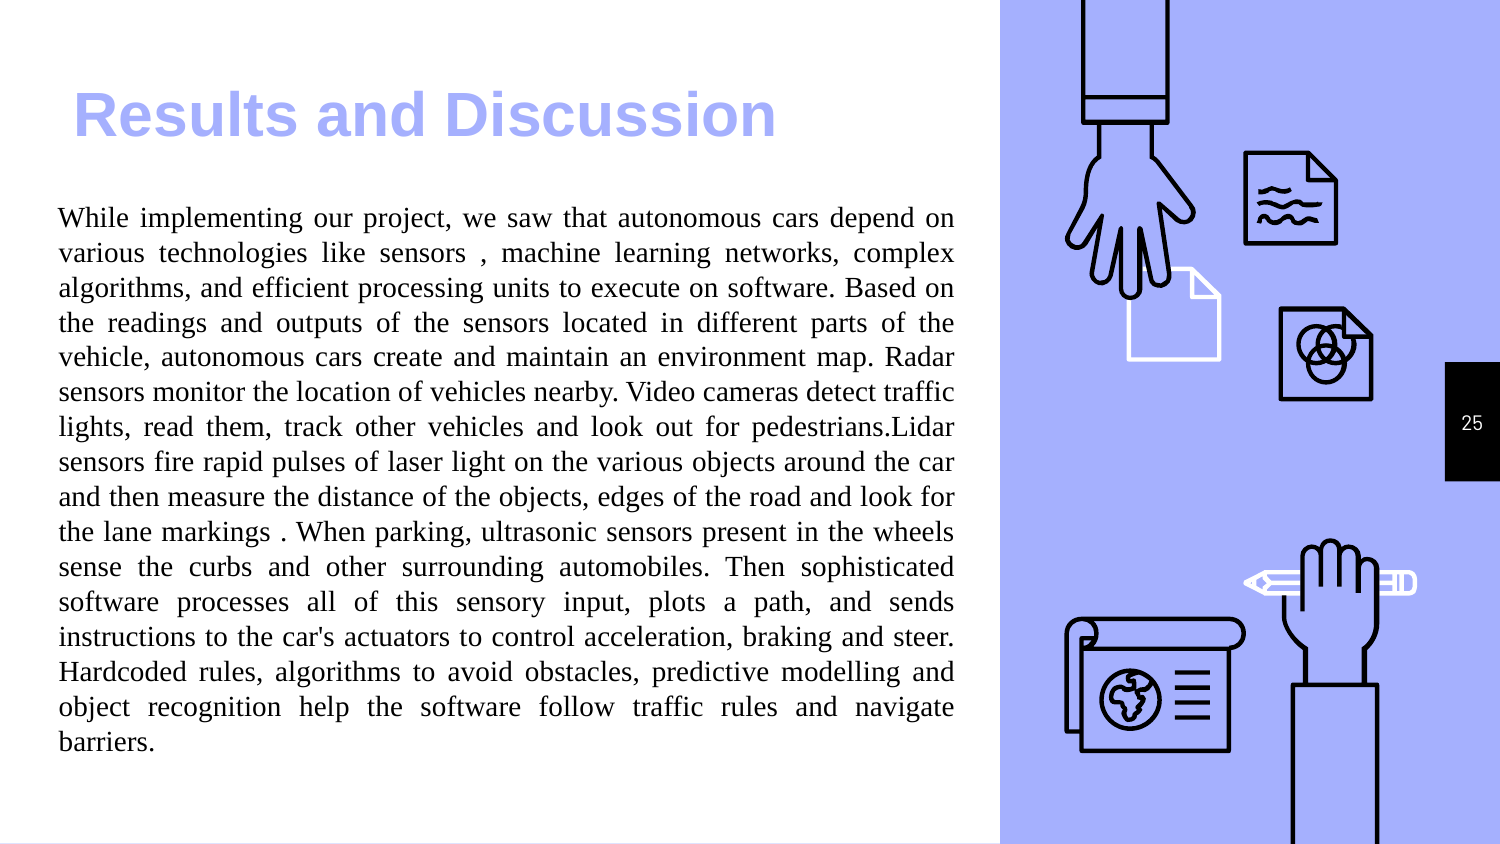

# Results and Discussion
While implementing our project, we saw that autonomous cars depend on various technologies like sensors , machine learning networks, complex algorithms, and efficient processing units to execute on software. Based on the readings and outputs of the sensors located in different parts of the vehicle, autonomous cars create and maintain an environment map. Radar sensors monitor the location of vehicles nearby. Video cameras detect traffic lights, read them, track other vehicles and look out for pedestrians.Lidar sensors fire rapid pulses of laser light on the various objects around the car and then measure the distance of the objects, edges of the road and look for the lane markings . When parking, ultrasonic sensors present in the wheels sense the curbs and other surrounding automobiles. Then sophisticated software processes all of this sensory input, plots a path, and sends instructions to the car's actuators to control acceleration, braking and steer. Hardcoded rules, algorithms to avoid obstacles, predictive modelling and object recognition help the software follow traffic rules and navigate barriers.

25